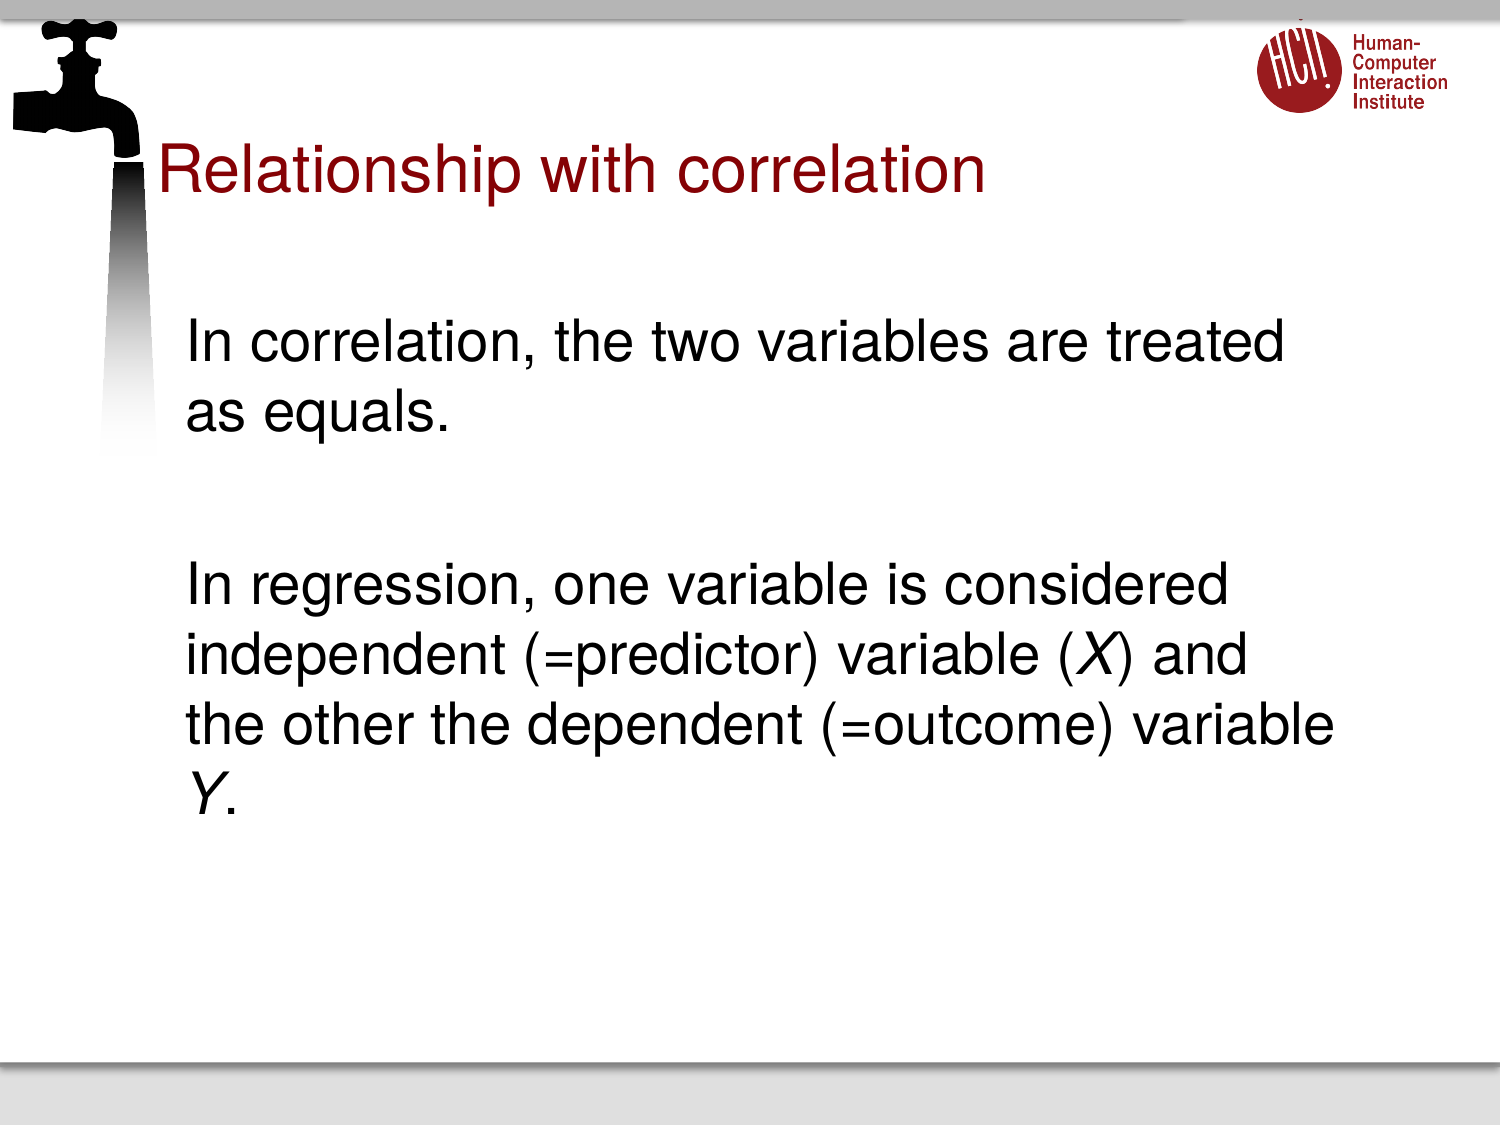

# Relationship with correlation
In correlation, the two variables are treated as equals.

In regression, one variable is considered independent (=predictor) variable (X) and the other the dependent (=outcome) variable Y.